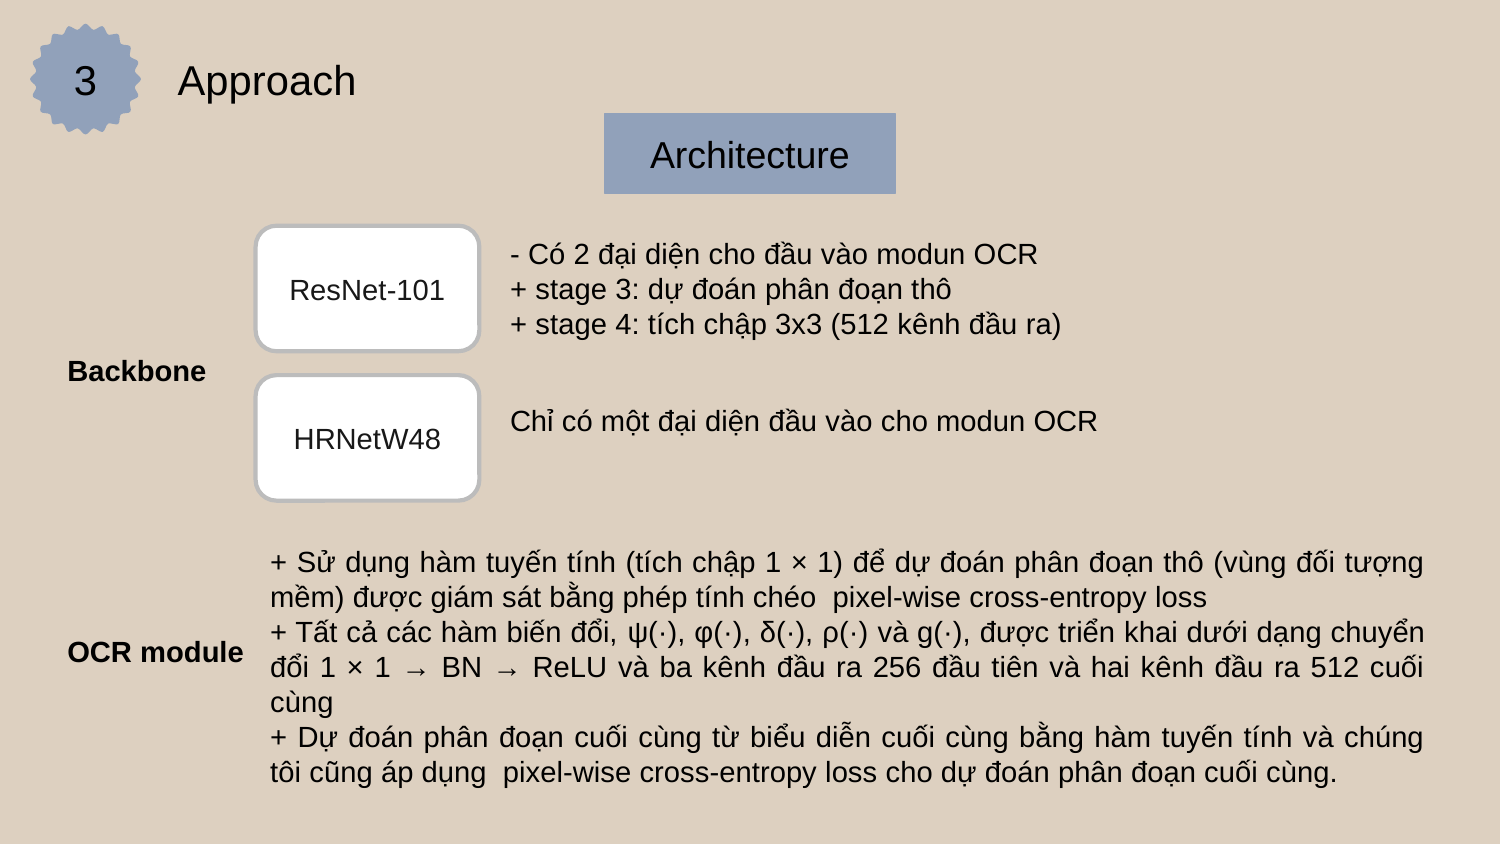

3
Approach
Architecture
ResNet-101
- Có 2 đại diện cho đầu vào modun OCR
+ stage 3: dự đoán phân đoạn thô
+ stage 4: tích chập 3x3 (512 kênh đầu ra)
Backbone
HRNetW48
Chỉ có một đại diện đầu vào cho modun OCR
+ Sử dụng hàm tuyến tính (tích chập 1 × 1) để dự đoán phân đoạn thô (vùng đối tượng mềm) được giám sát bằng phép tính chéo  pixel-wise cross-entropy loss
+ Tất cả các hàm biến đổi, ψ(·), φ(·), δ(·), ρ(·) và g(·), được triển khai dưới dạng chuyển đổi 1 × 1 → BN → ReLU và ba kênh đầu ra 256 đầu tiên và hai kênh đầu ra 512 cuối cùng
+ Dự đoán phân đoạn cuối cùng từ biểu diễn cuối cùng bằng hàm tuyến tính và chúng tôi cũng áp dụng  pixel-wise cross-entropy loss cho dự đoán phân đoạn cuối cùng.
OCR module